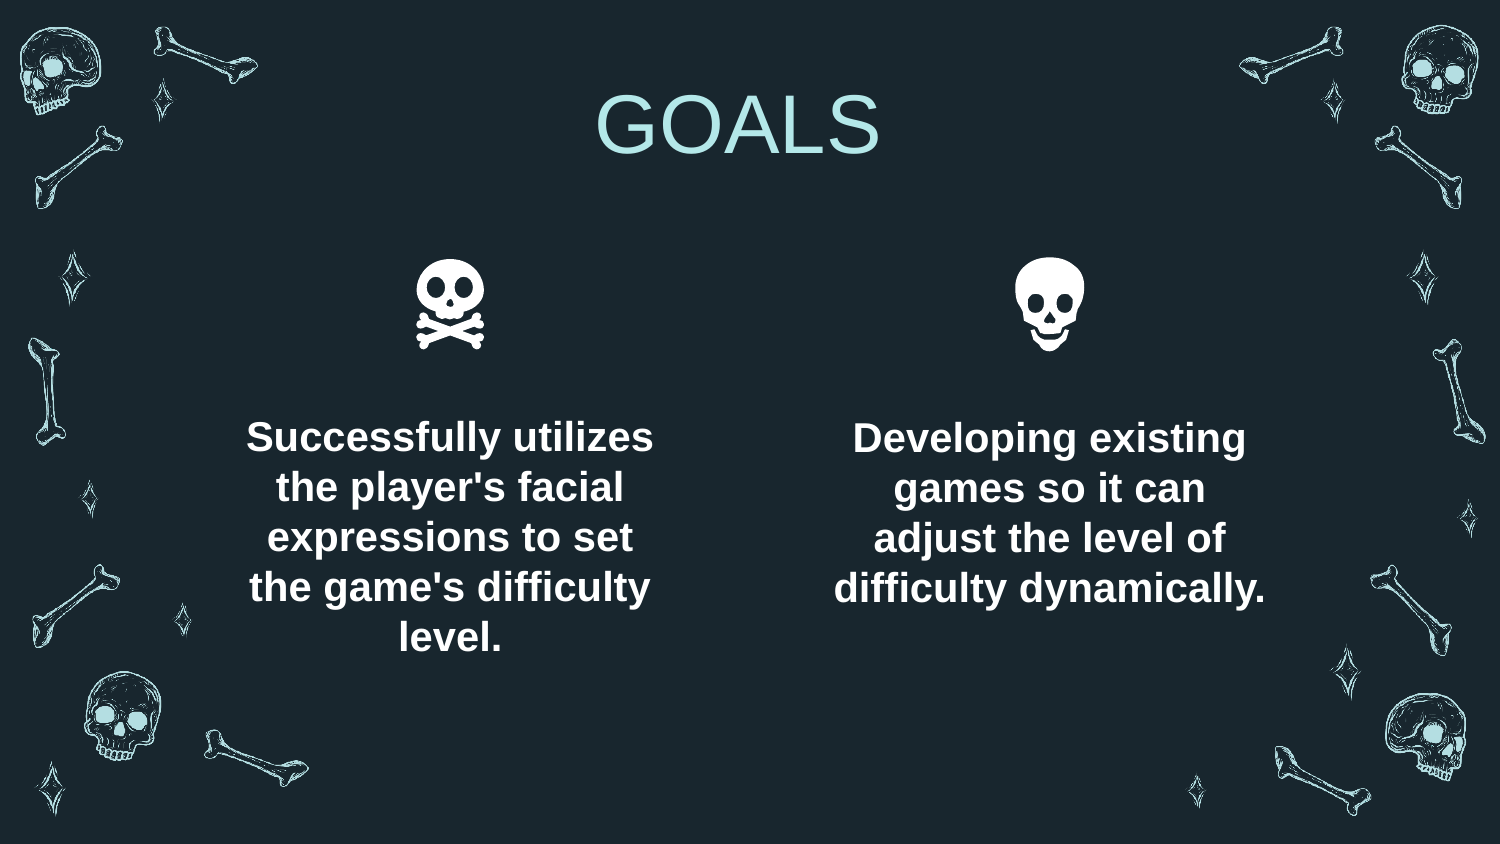

# GOALS

Successfully utilizes the player's facial expressions to set the game's difficulty level.
Developing existing games so it can adjust the level of difficulty dynamically.